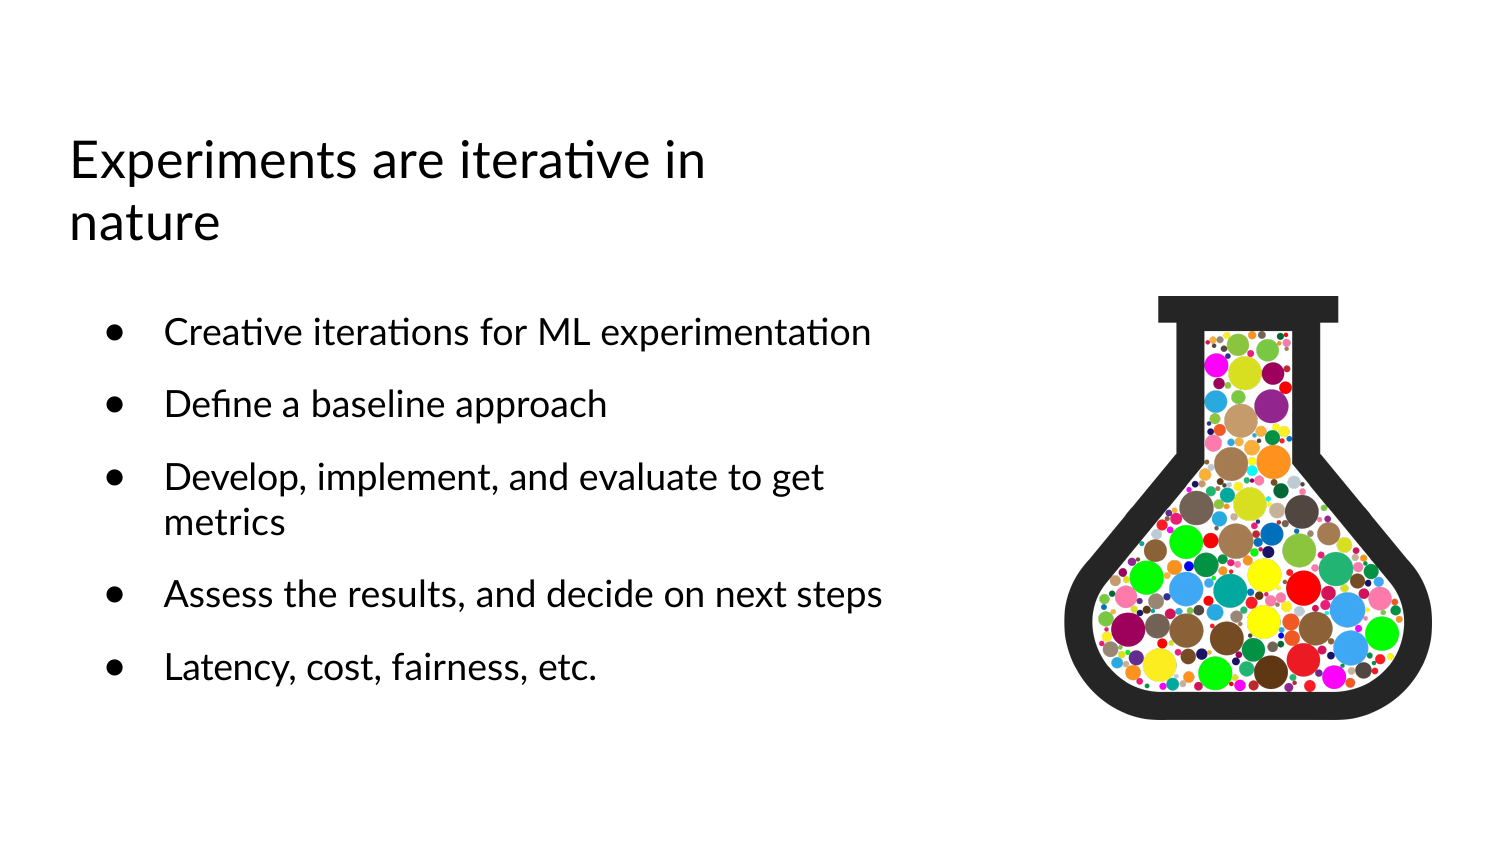

Experiments are iterative in nature

Creative iterations for ML experimentation
Deﬁne a baseline approach
Develop, implement, and evaluate to get metrics
Assess the results, and decide on next steps
Latency, cost, fairness, etc.